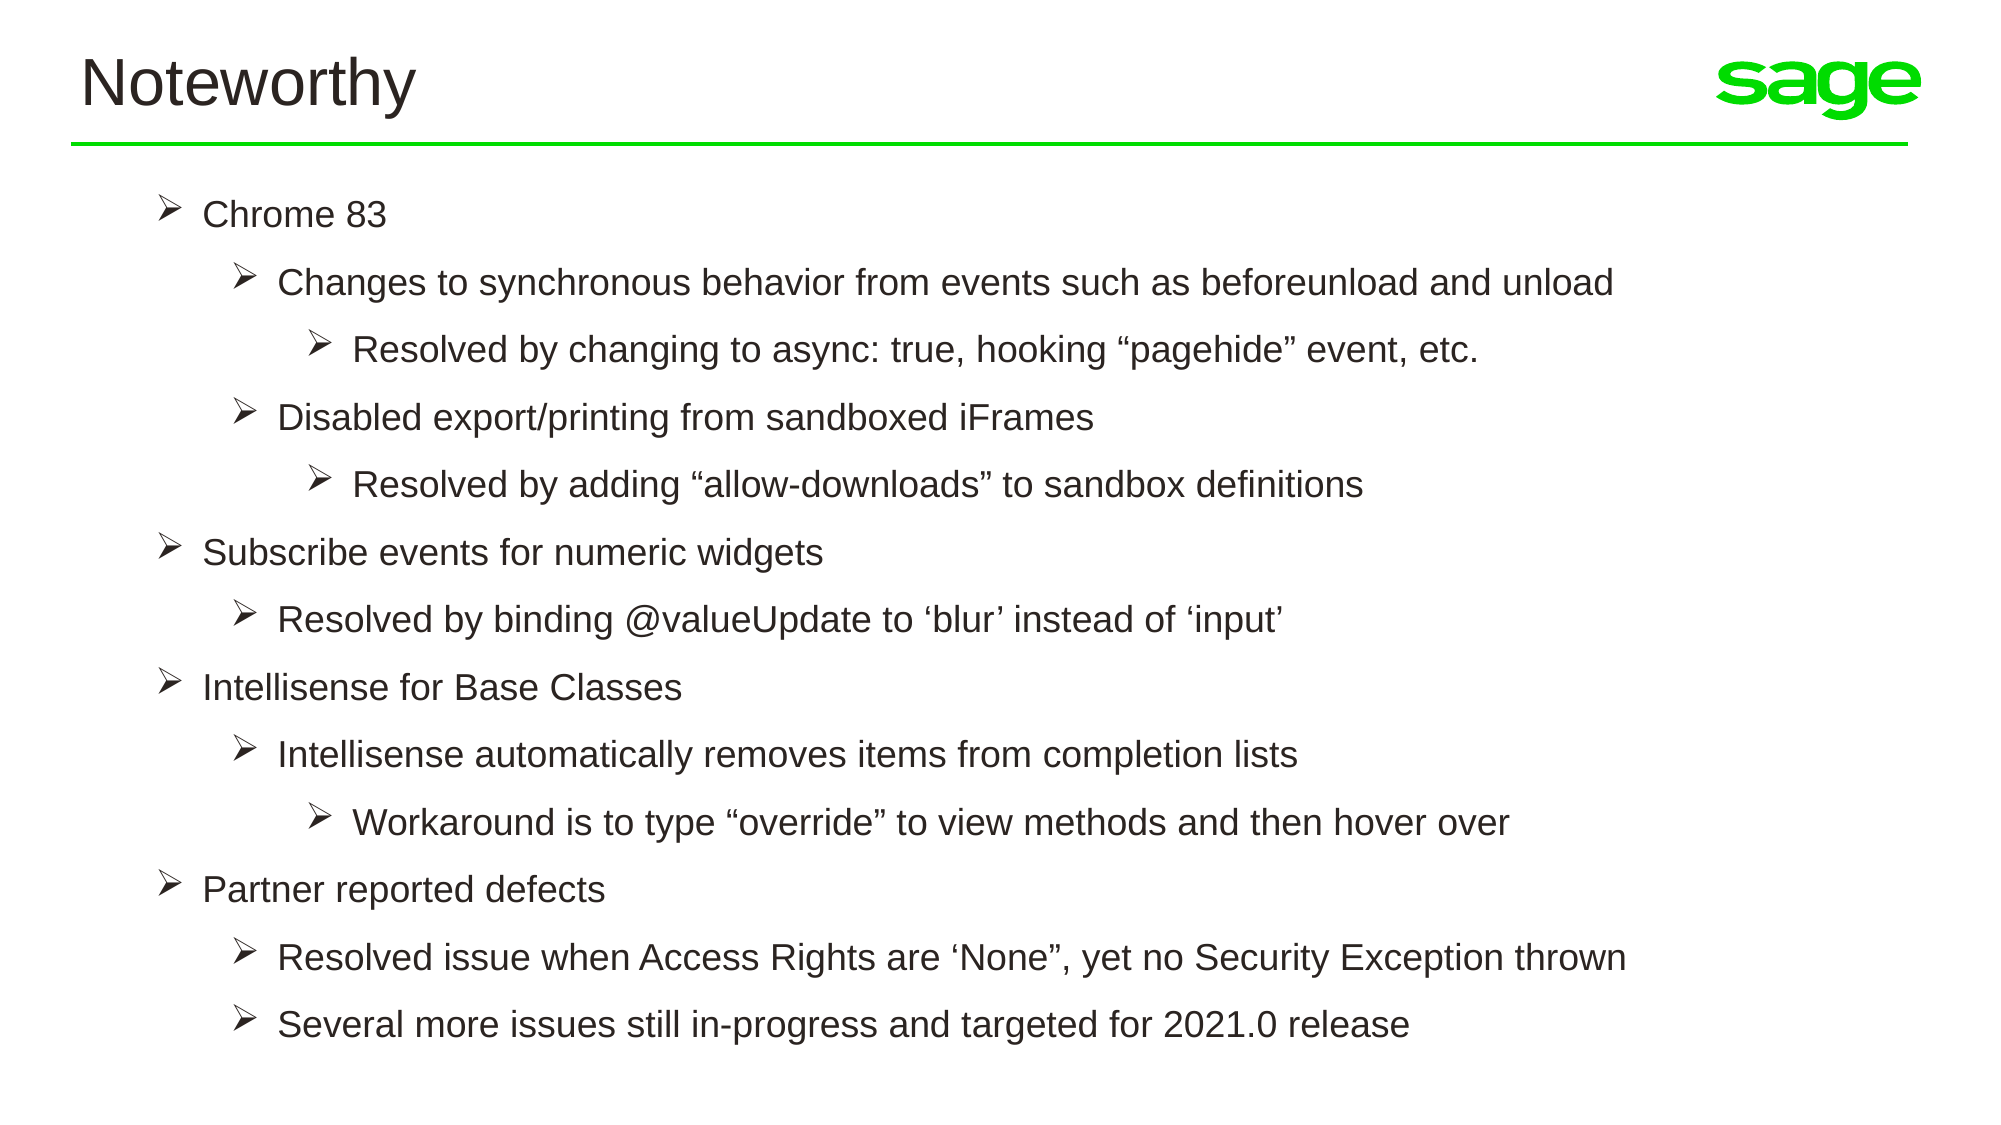

Noteworthy
Chrome 83
Changes to synchronous behavior from events such as beforeunload and unload
Resolved by changing to async: true, hooking “pagehide” event, etc.
Disabled export/printing from sandboxed iFrames
Resolved by adding “allow-downloads” to sandbox definitions
Subscribe events for numeric widgets
Resolved by binding @valueUpdate to ‘blur’ instead of ‘input’
Intellisense for Base Classes
Intellisense automatically removes items from completion lists
Workaround is to type “override” to view methods and then hover over
Partner reported defects
Resolved issue when Access Rights are ‘None”, yet no Security Exception thrown
Several more issues still in-progress and targeted for 2021.0 release